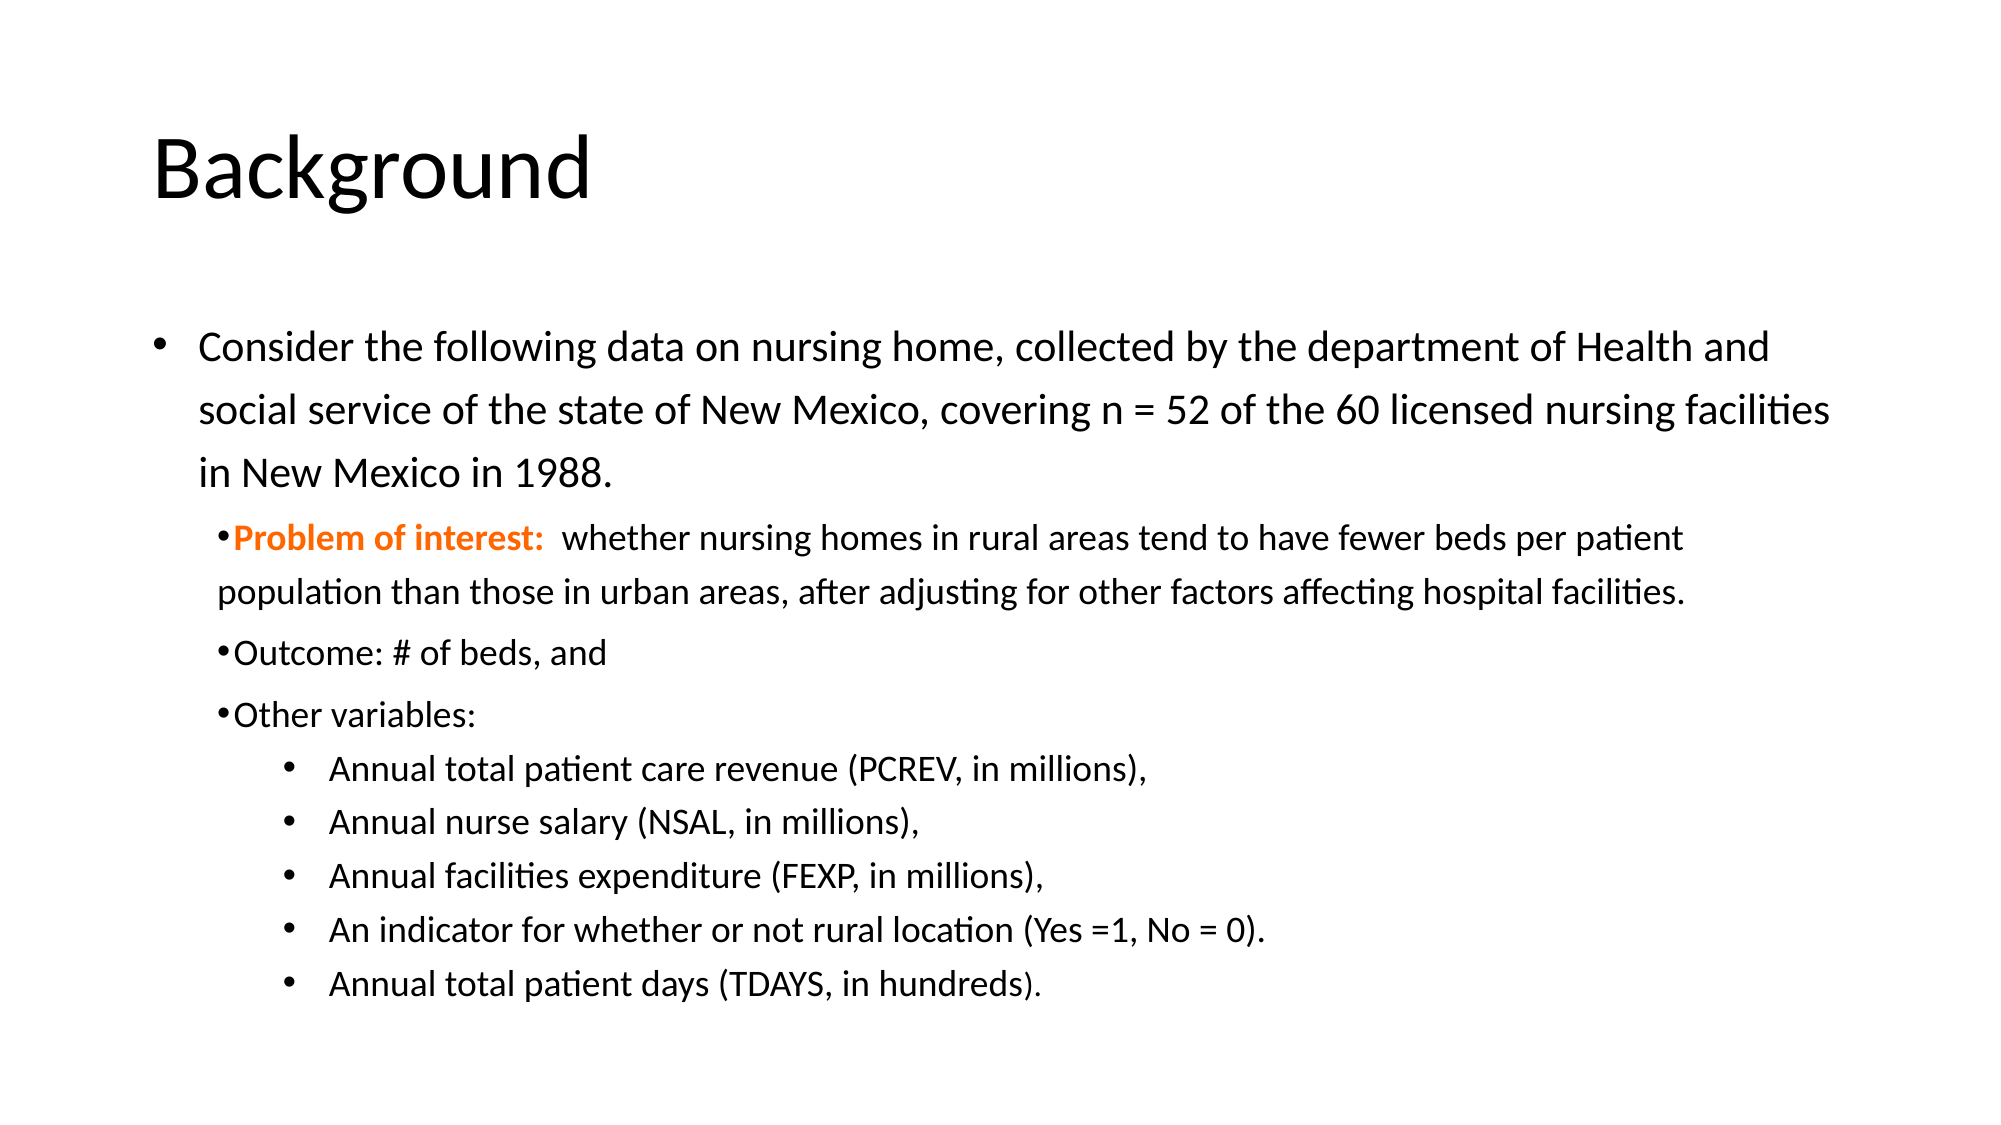

# Background
Consider the following data on nursing home, collected by the department of Health and social service of the state of New Mexico, covering n = 52 of the 60 licensed nursing facilities in New Mexico in 1988.
 Problem of interest:  whether nursing homes in rural areas tend to have fewer beds per patient population than those in urban areas, after adjusting for other factors affecting hospital facilities.
 Outcome: # of beds, and
 Other variables:
Annual total patient care revenue (PCREV, in millions),
Annual nurse salary (NSAL, in millions),
Annual facilities expenditure (FEXP, in millions),
An indicator for whether or not rural location (Yes =1, No = 0).
Annual total patient days (TDAYS, in hundreds).